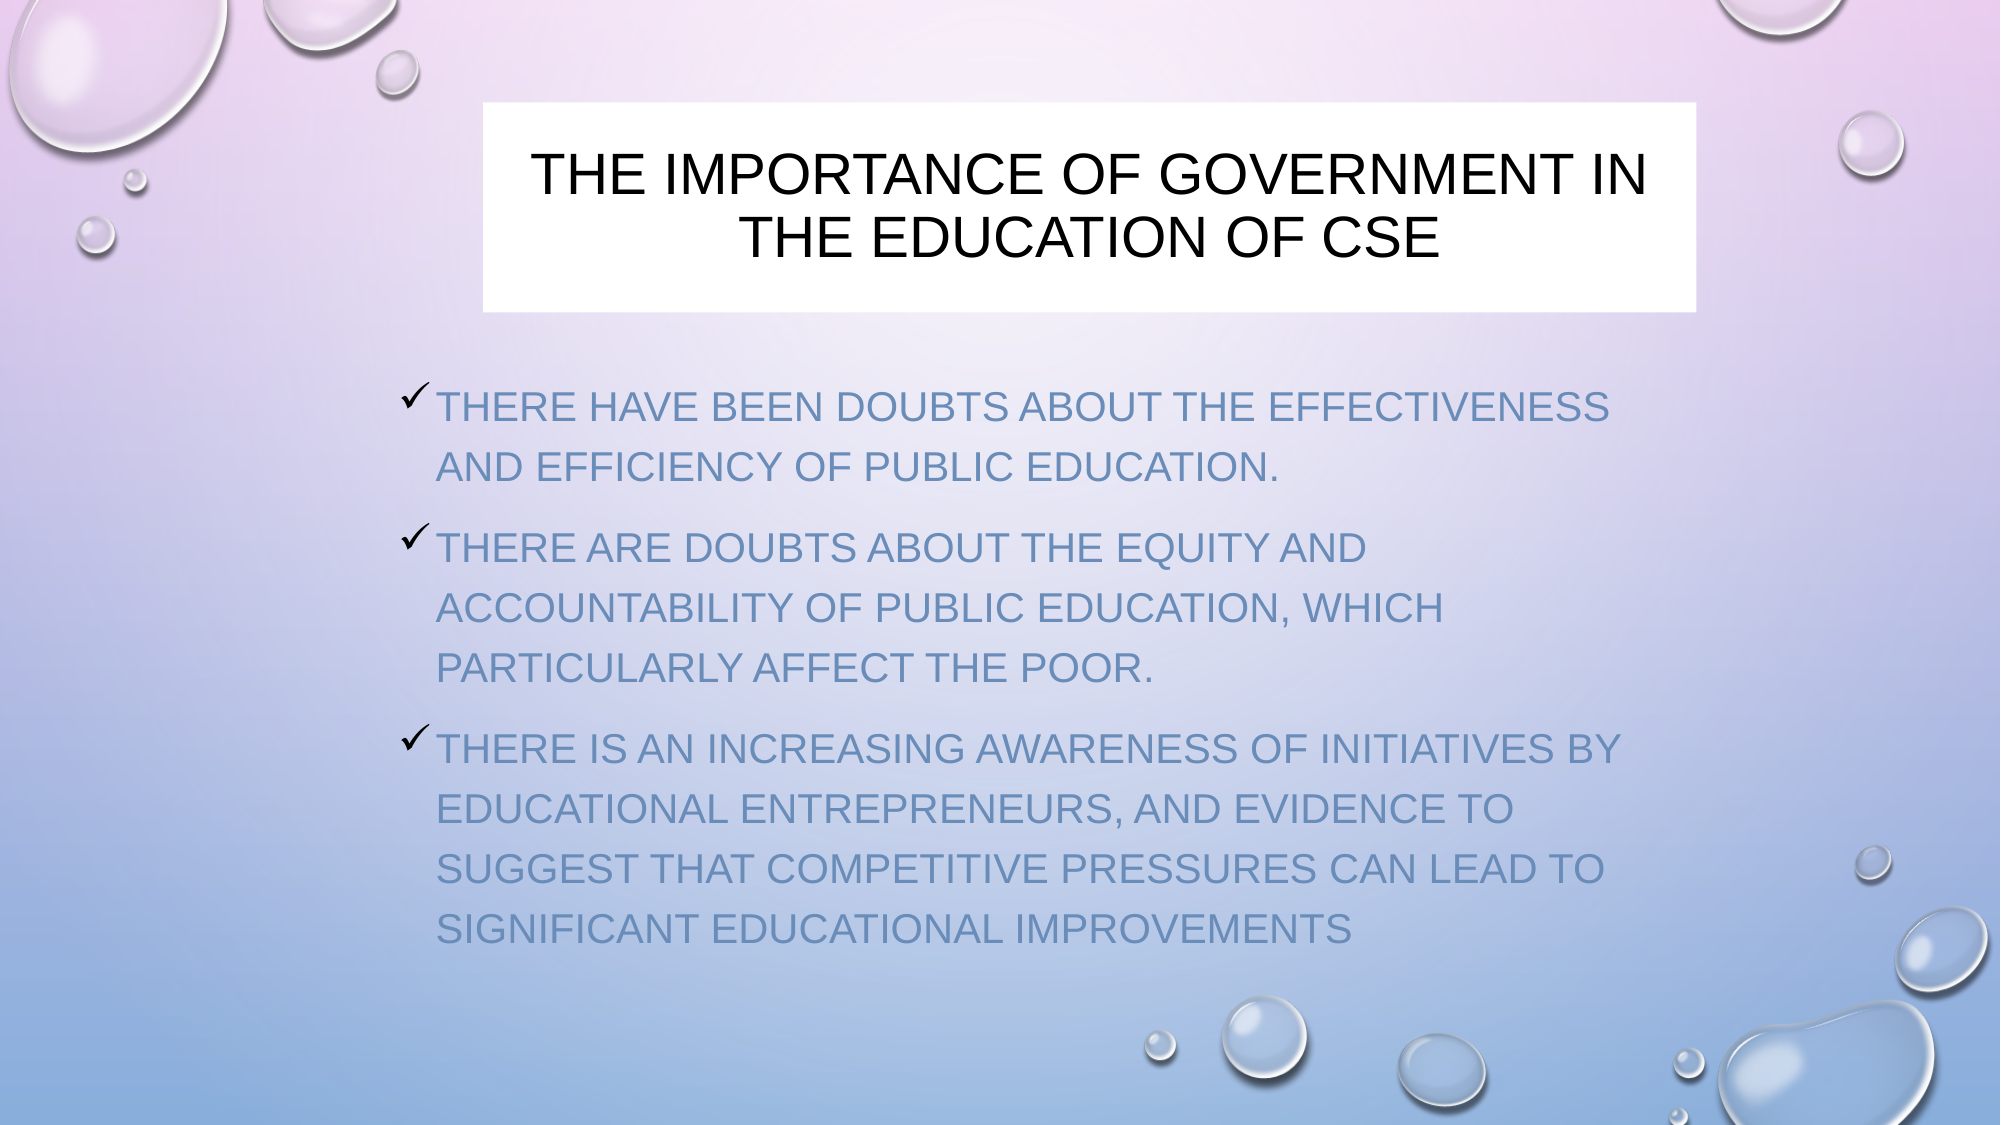

# THE IMPORTANCE OF Government IN THE EDUCATION OF CSE
There have been doubts about the effectiveness and efficiency of public education.
There are doubts about the equity and accountability of public education, which particularly affect the poor.
There is an increasing awareness of initiatives by educational entrepreneurs, and evidence to suggest that competitive pressures can lead to significant educational improvements